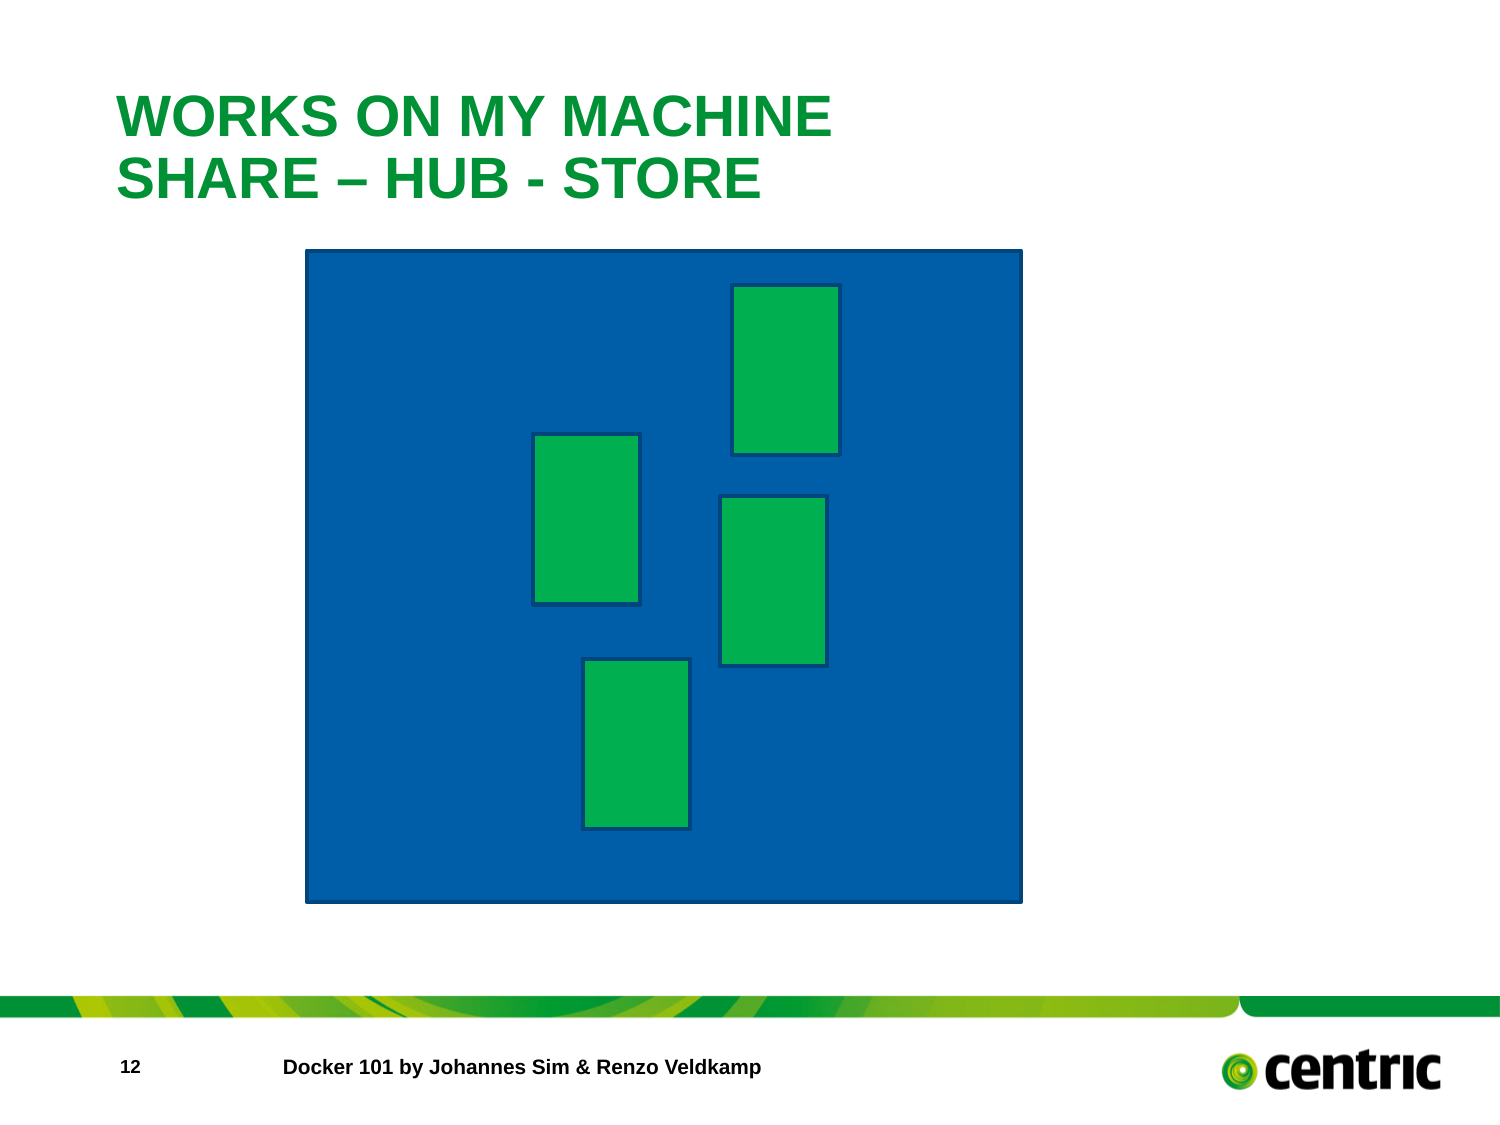

# WORKS ON MY MACHINE SHARE – HUB - STORE

12ATION
Docker 101 by Johannes Sim & Renzo Veldkamp017